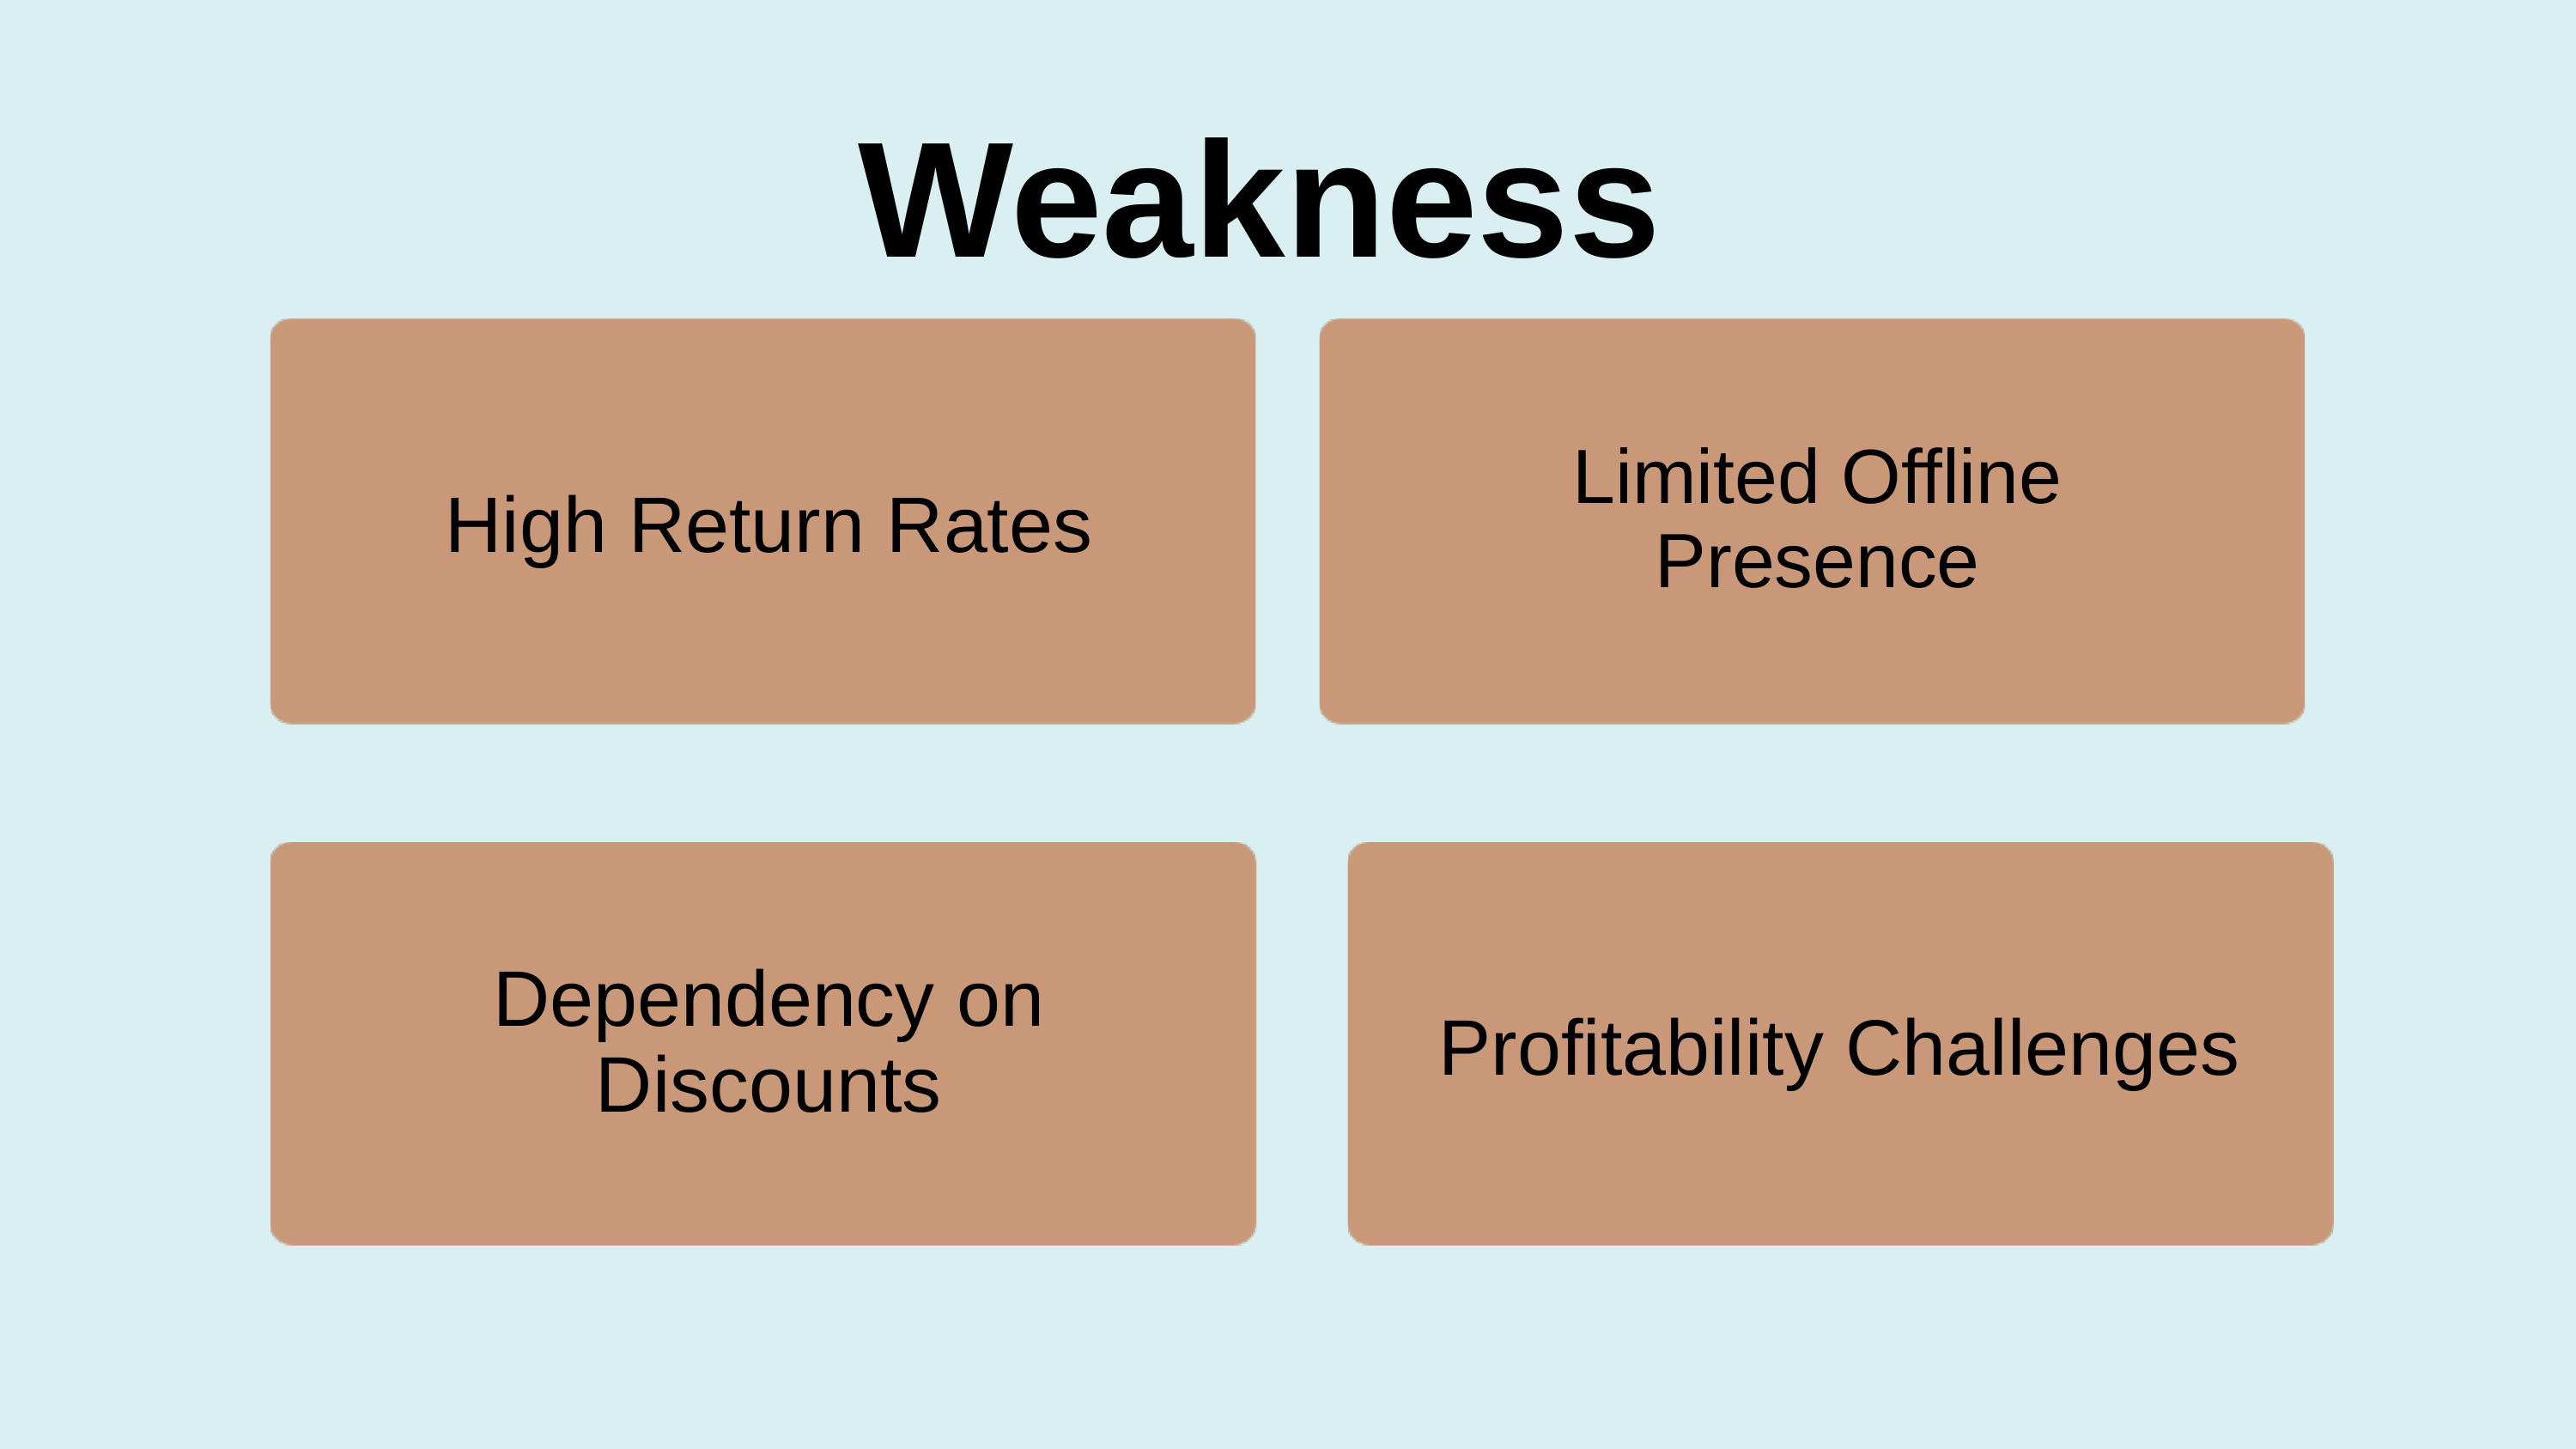

Weakness

Limited Offline Presence
High Return Rates

Dependency on Discounts
Profitability Challenges